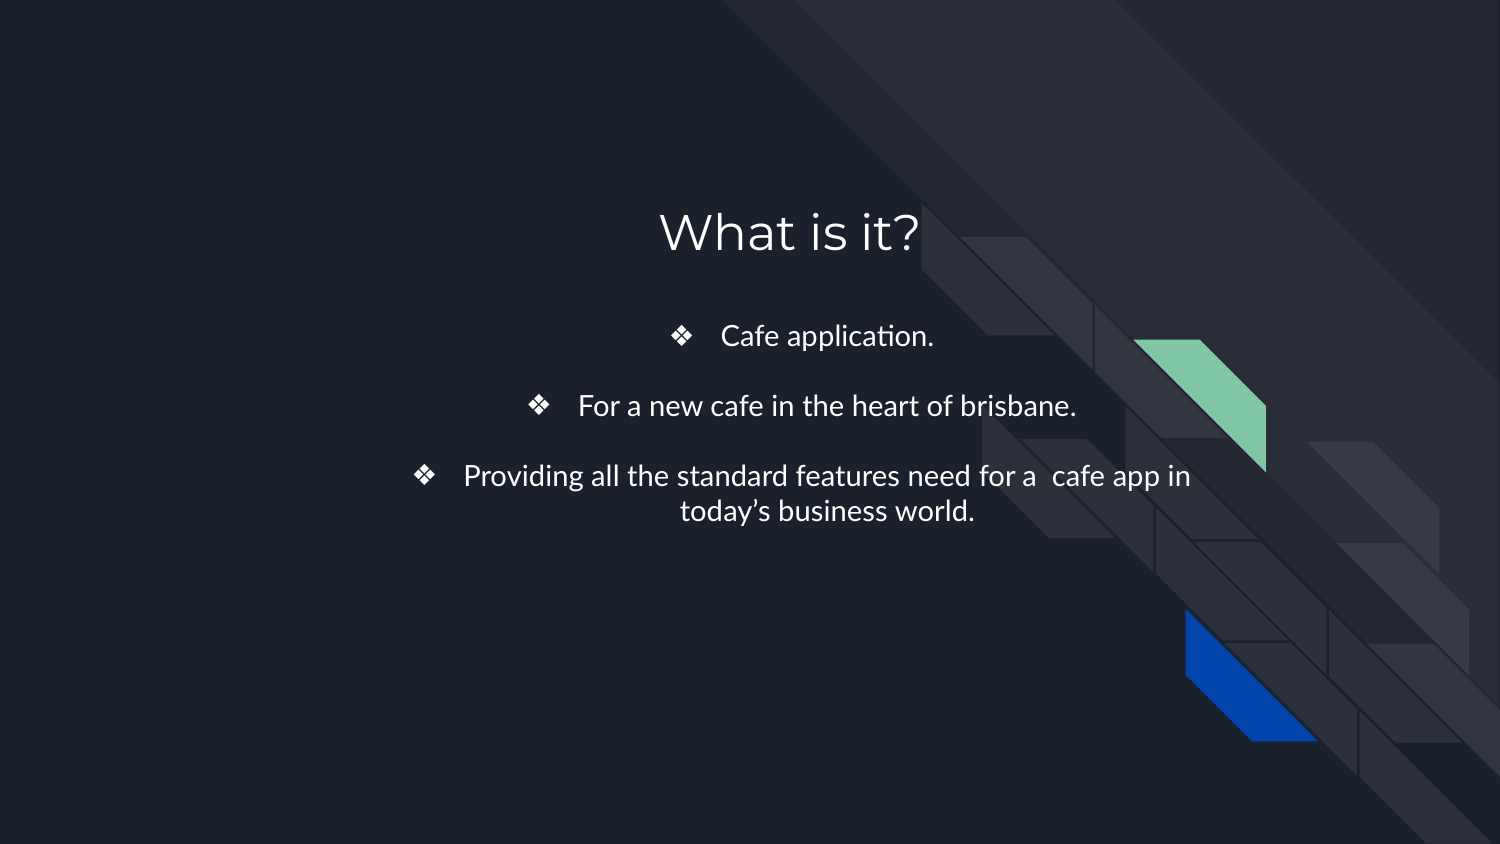

# What is it?
Cafe application.

For a new cafe in the heart of brisbane.

Providing all the standard features need for a  cafe app in today’s business world.